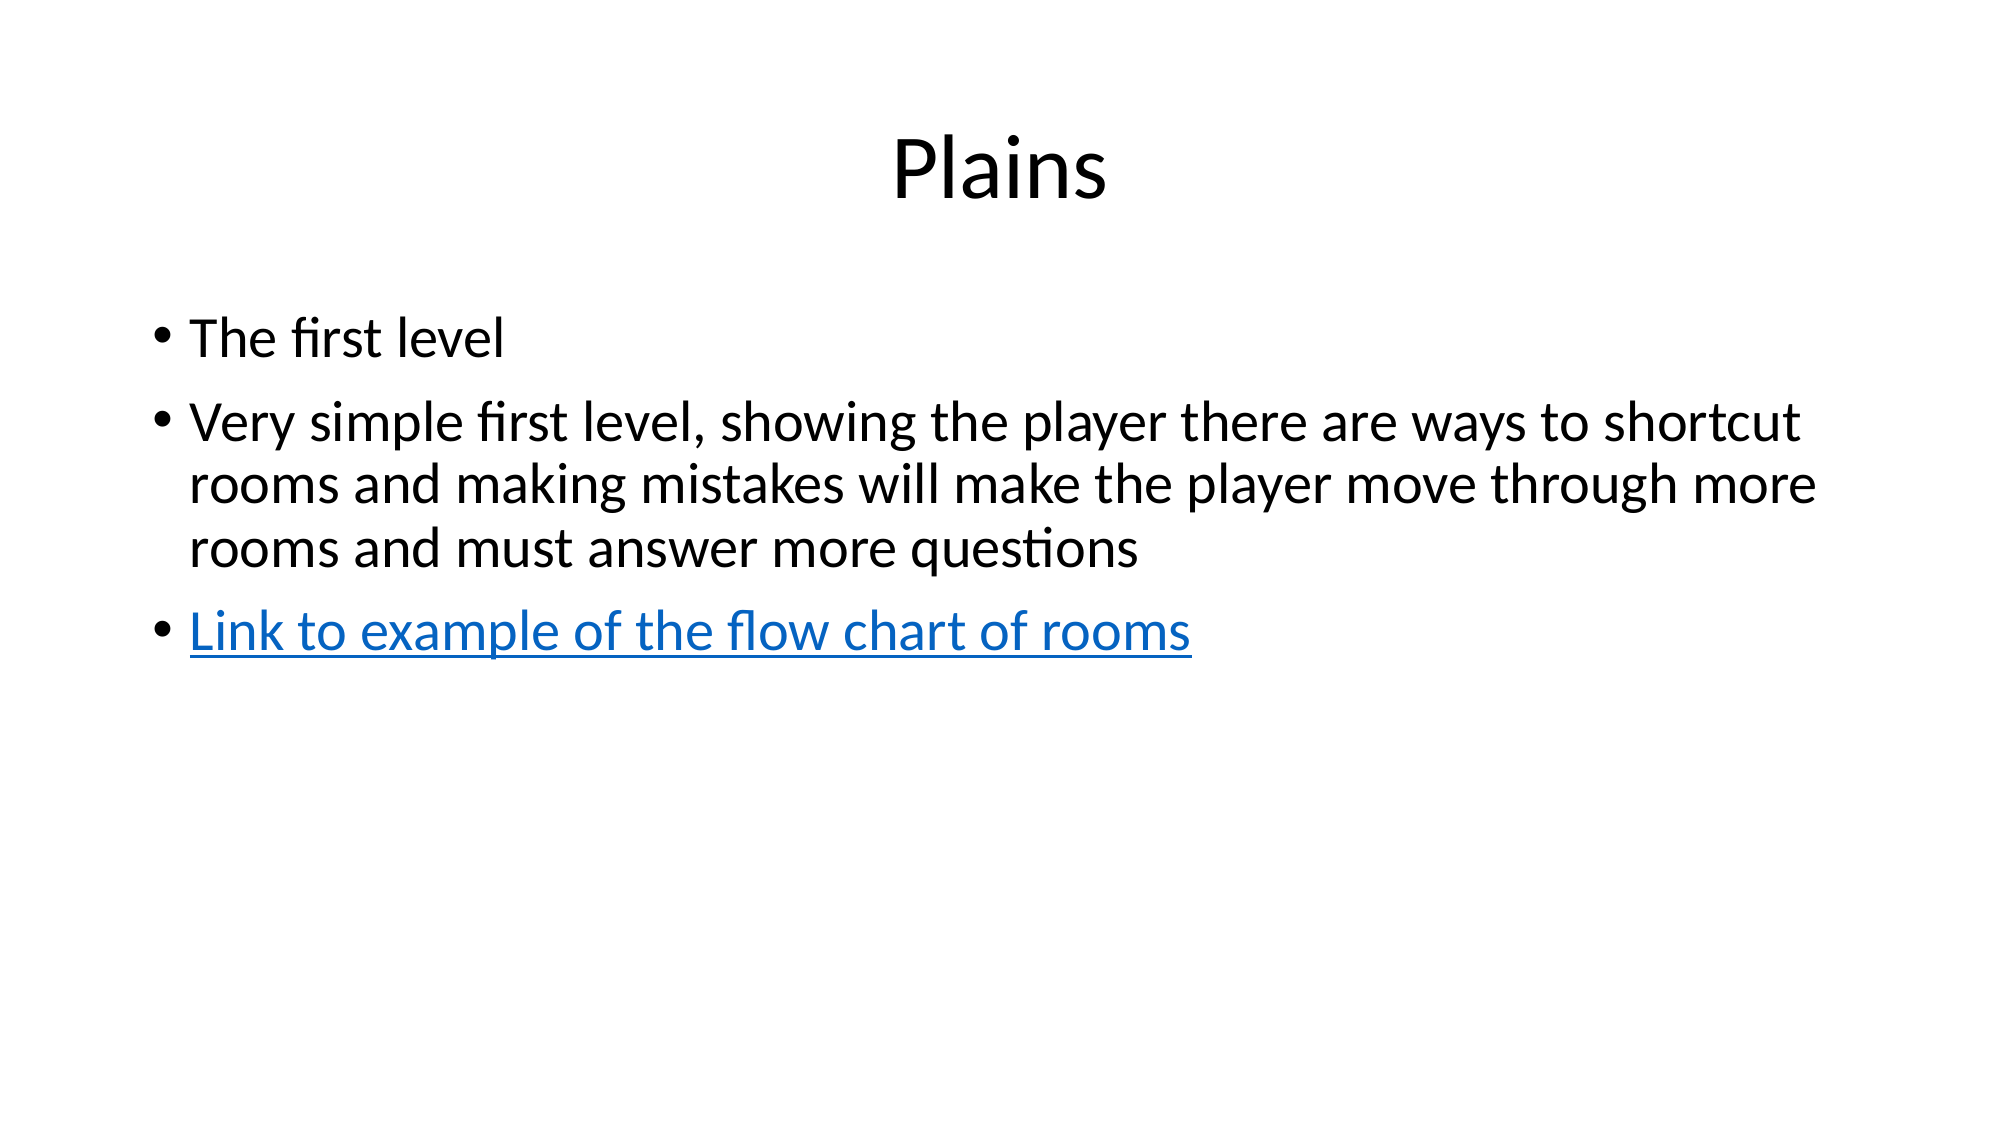

# Plains
The first level
Very simple first level, showing the player there are ways to shortcut rooms and making mistakes will make the player move through more rooms and must answer more questions
Link to example of the flow chart of rooms